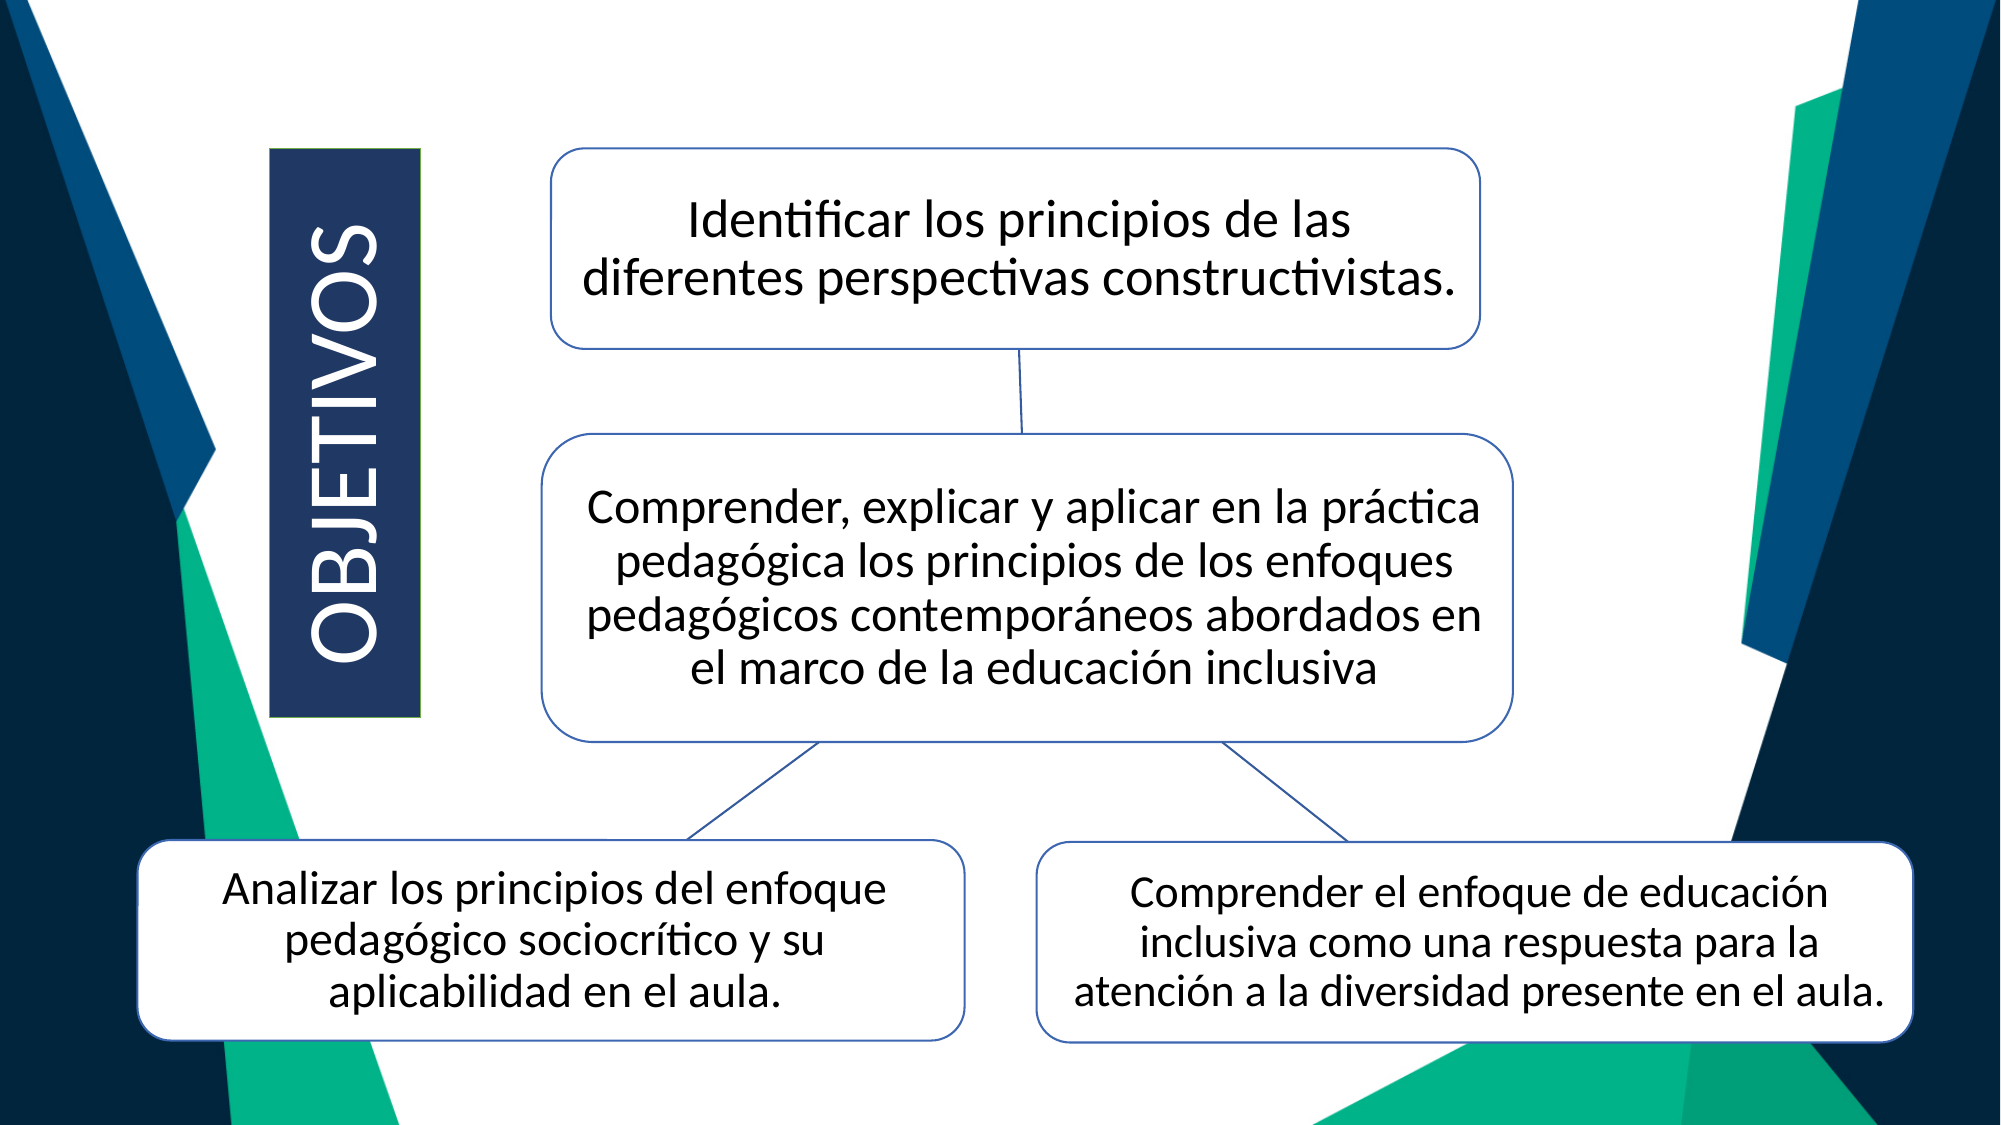

Comprender, explicar y aplicar en la práctica pedagógica los principios de los enfoques pedagógicos contemporáneos abordados en el marco de la educación inclusiva
Identificar los principios de las diferentes perspectivas constructivistas.
Comprender el enfoque de educación inclusiva como una respuesta para la atención a la diversidad presente en el aula.
Analizar los principios del enfoque pedagógico sociocrítico y su aplicabilidad en el aula.
OBJETIVOS